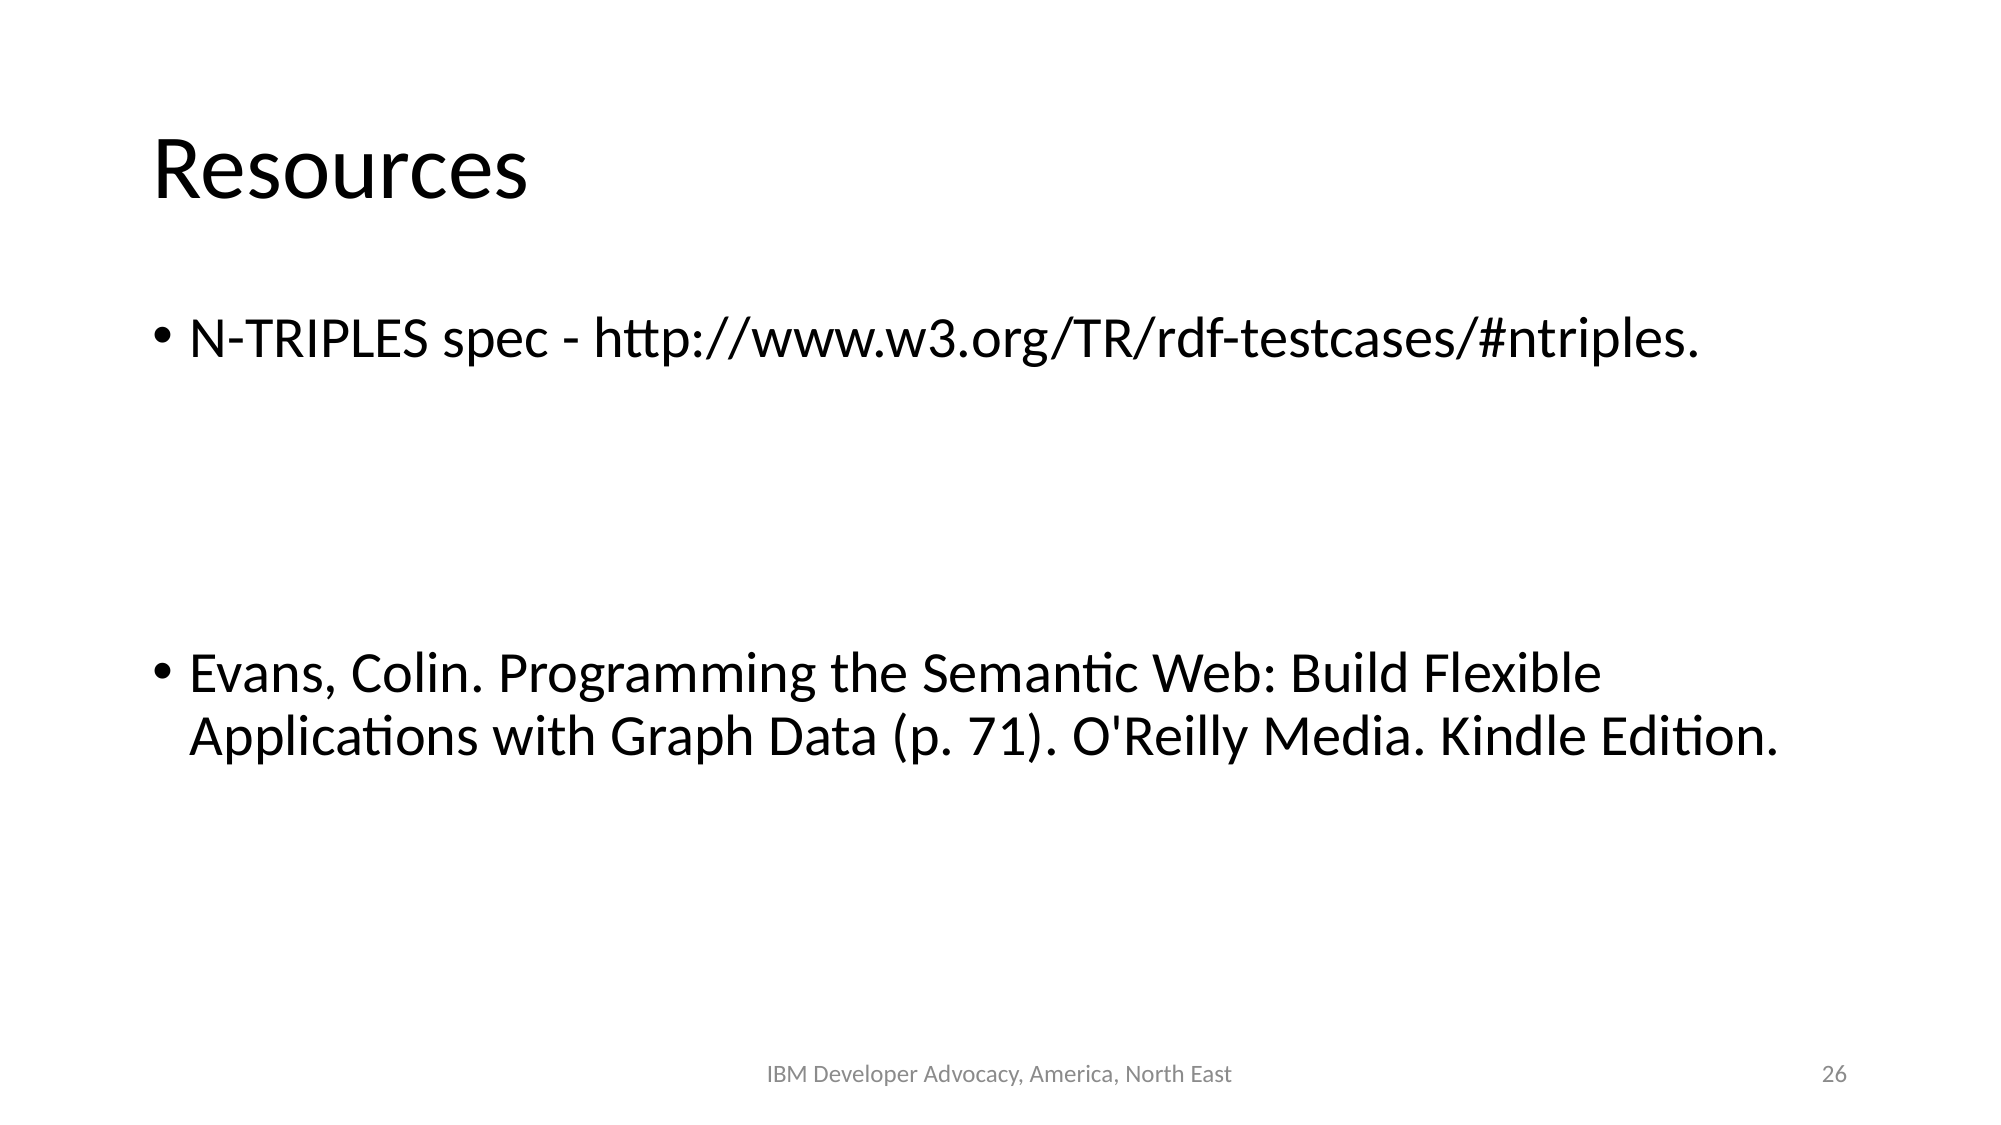

# Resources
﻿N-TRIPLES spec - http://www.w3.org/TR/rdf-testcases/#ntriples.

Evans, Colin. Programming the Semantic Web: Build Flexible Applications with Graph Data (p. 71). O'Reilly Media. Kindle Edition.
IBM Developer Advocacy, America, North East
26